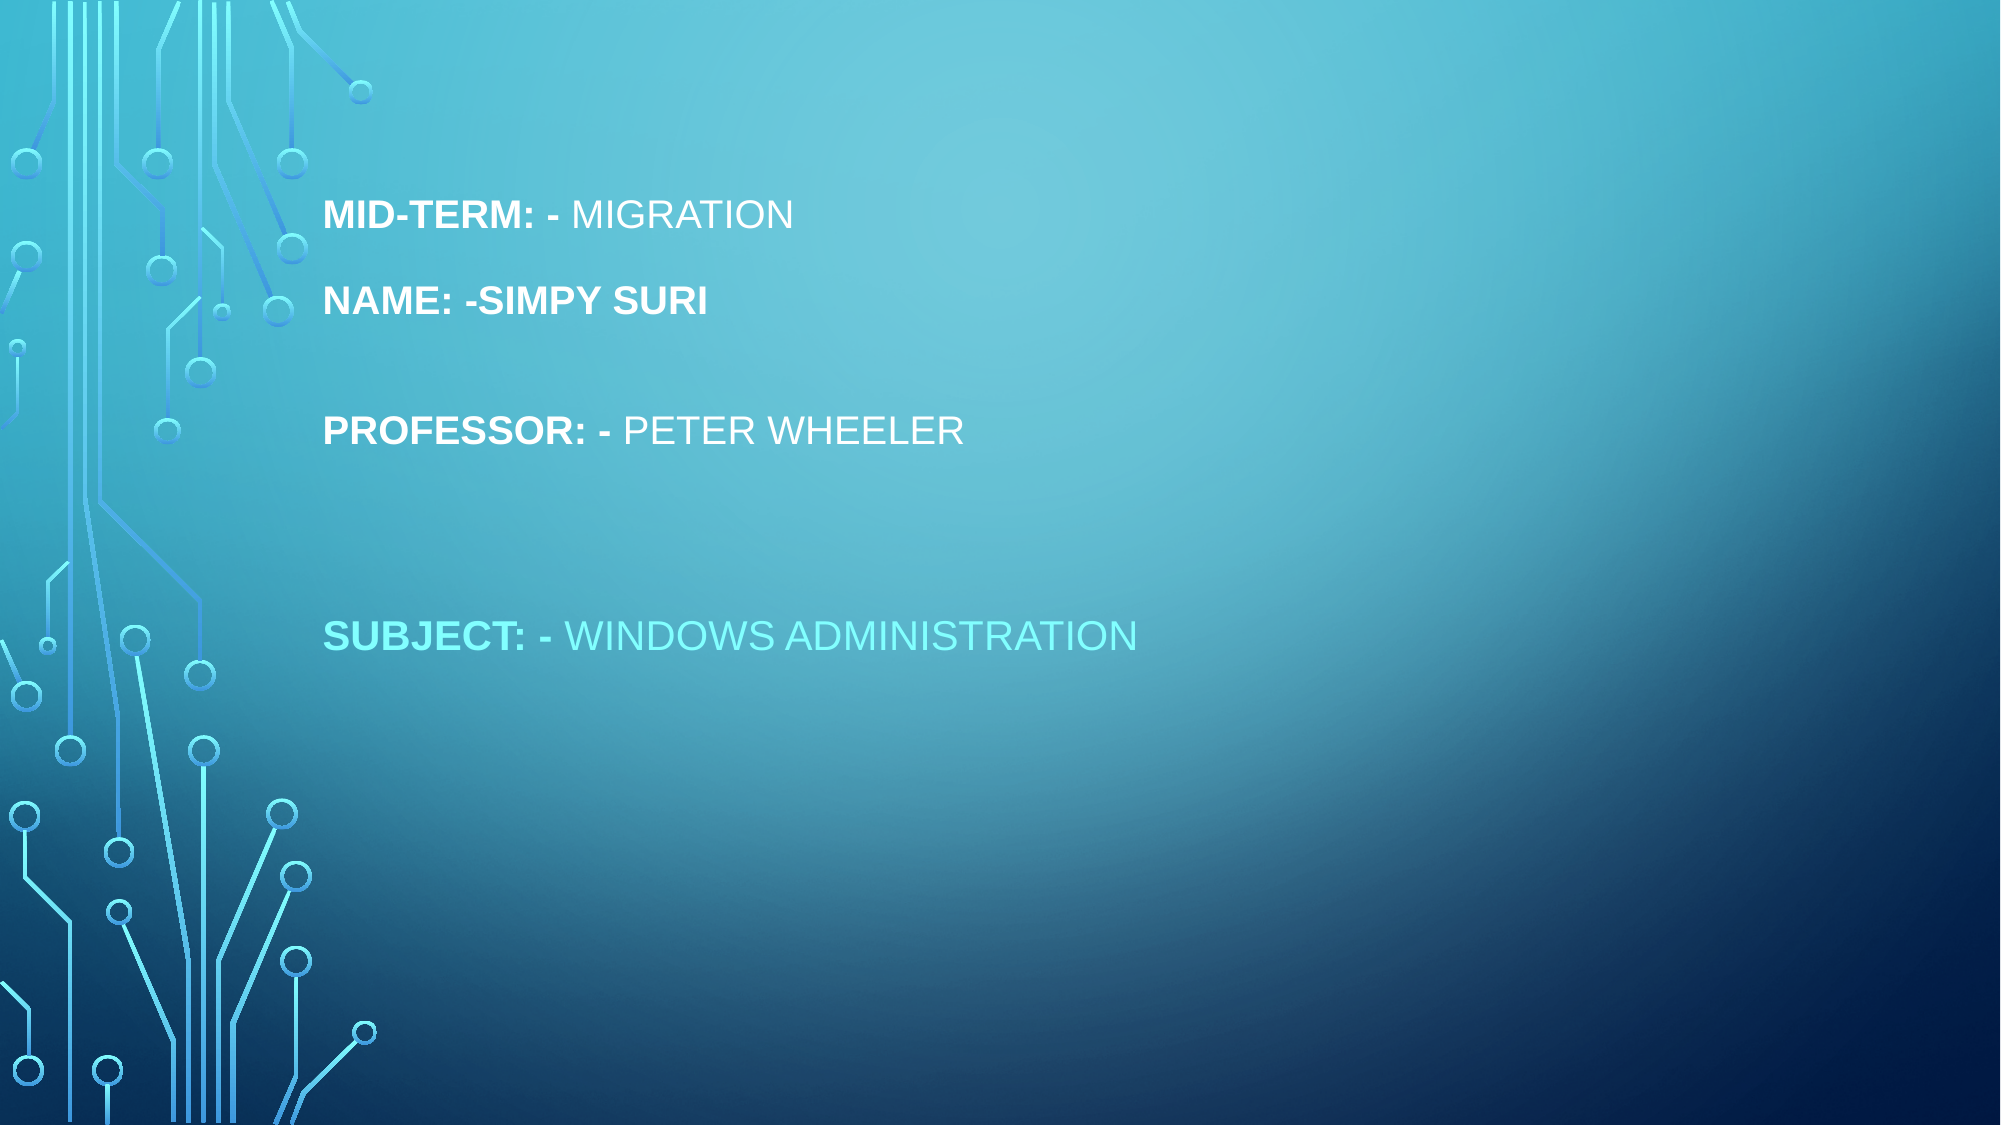

# Mid-term: - Migration   Name: -SIMPY SURI     PROFESSOR: - Peter Wheeler
Subject: - Windows Administration